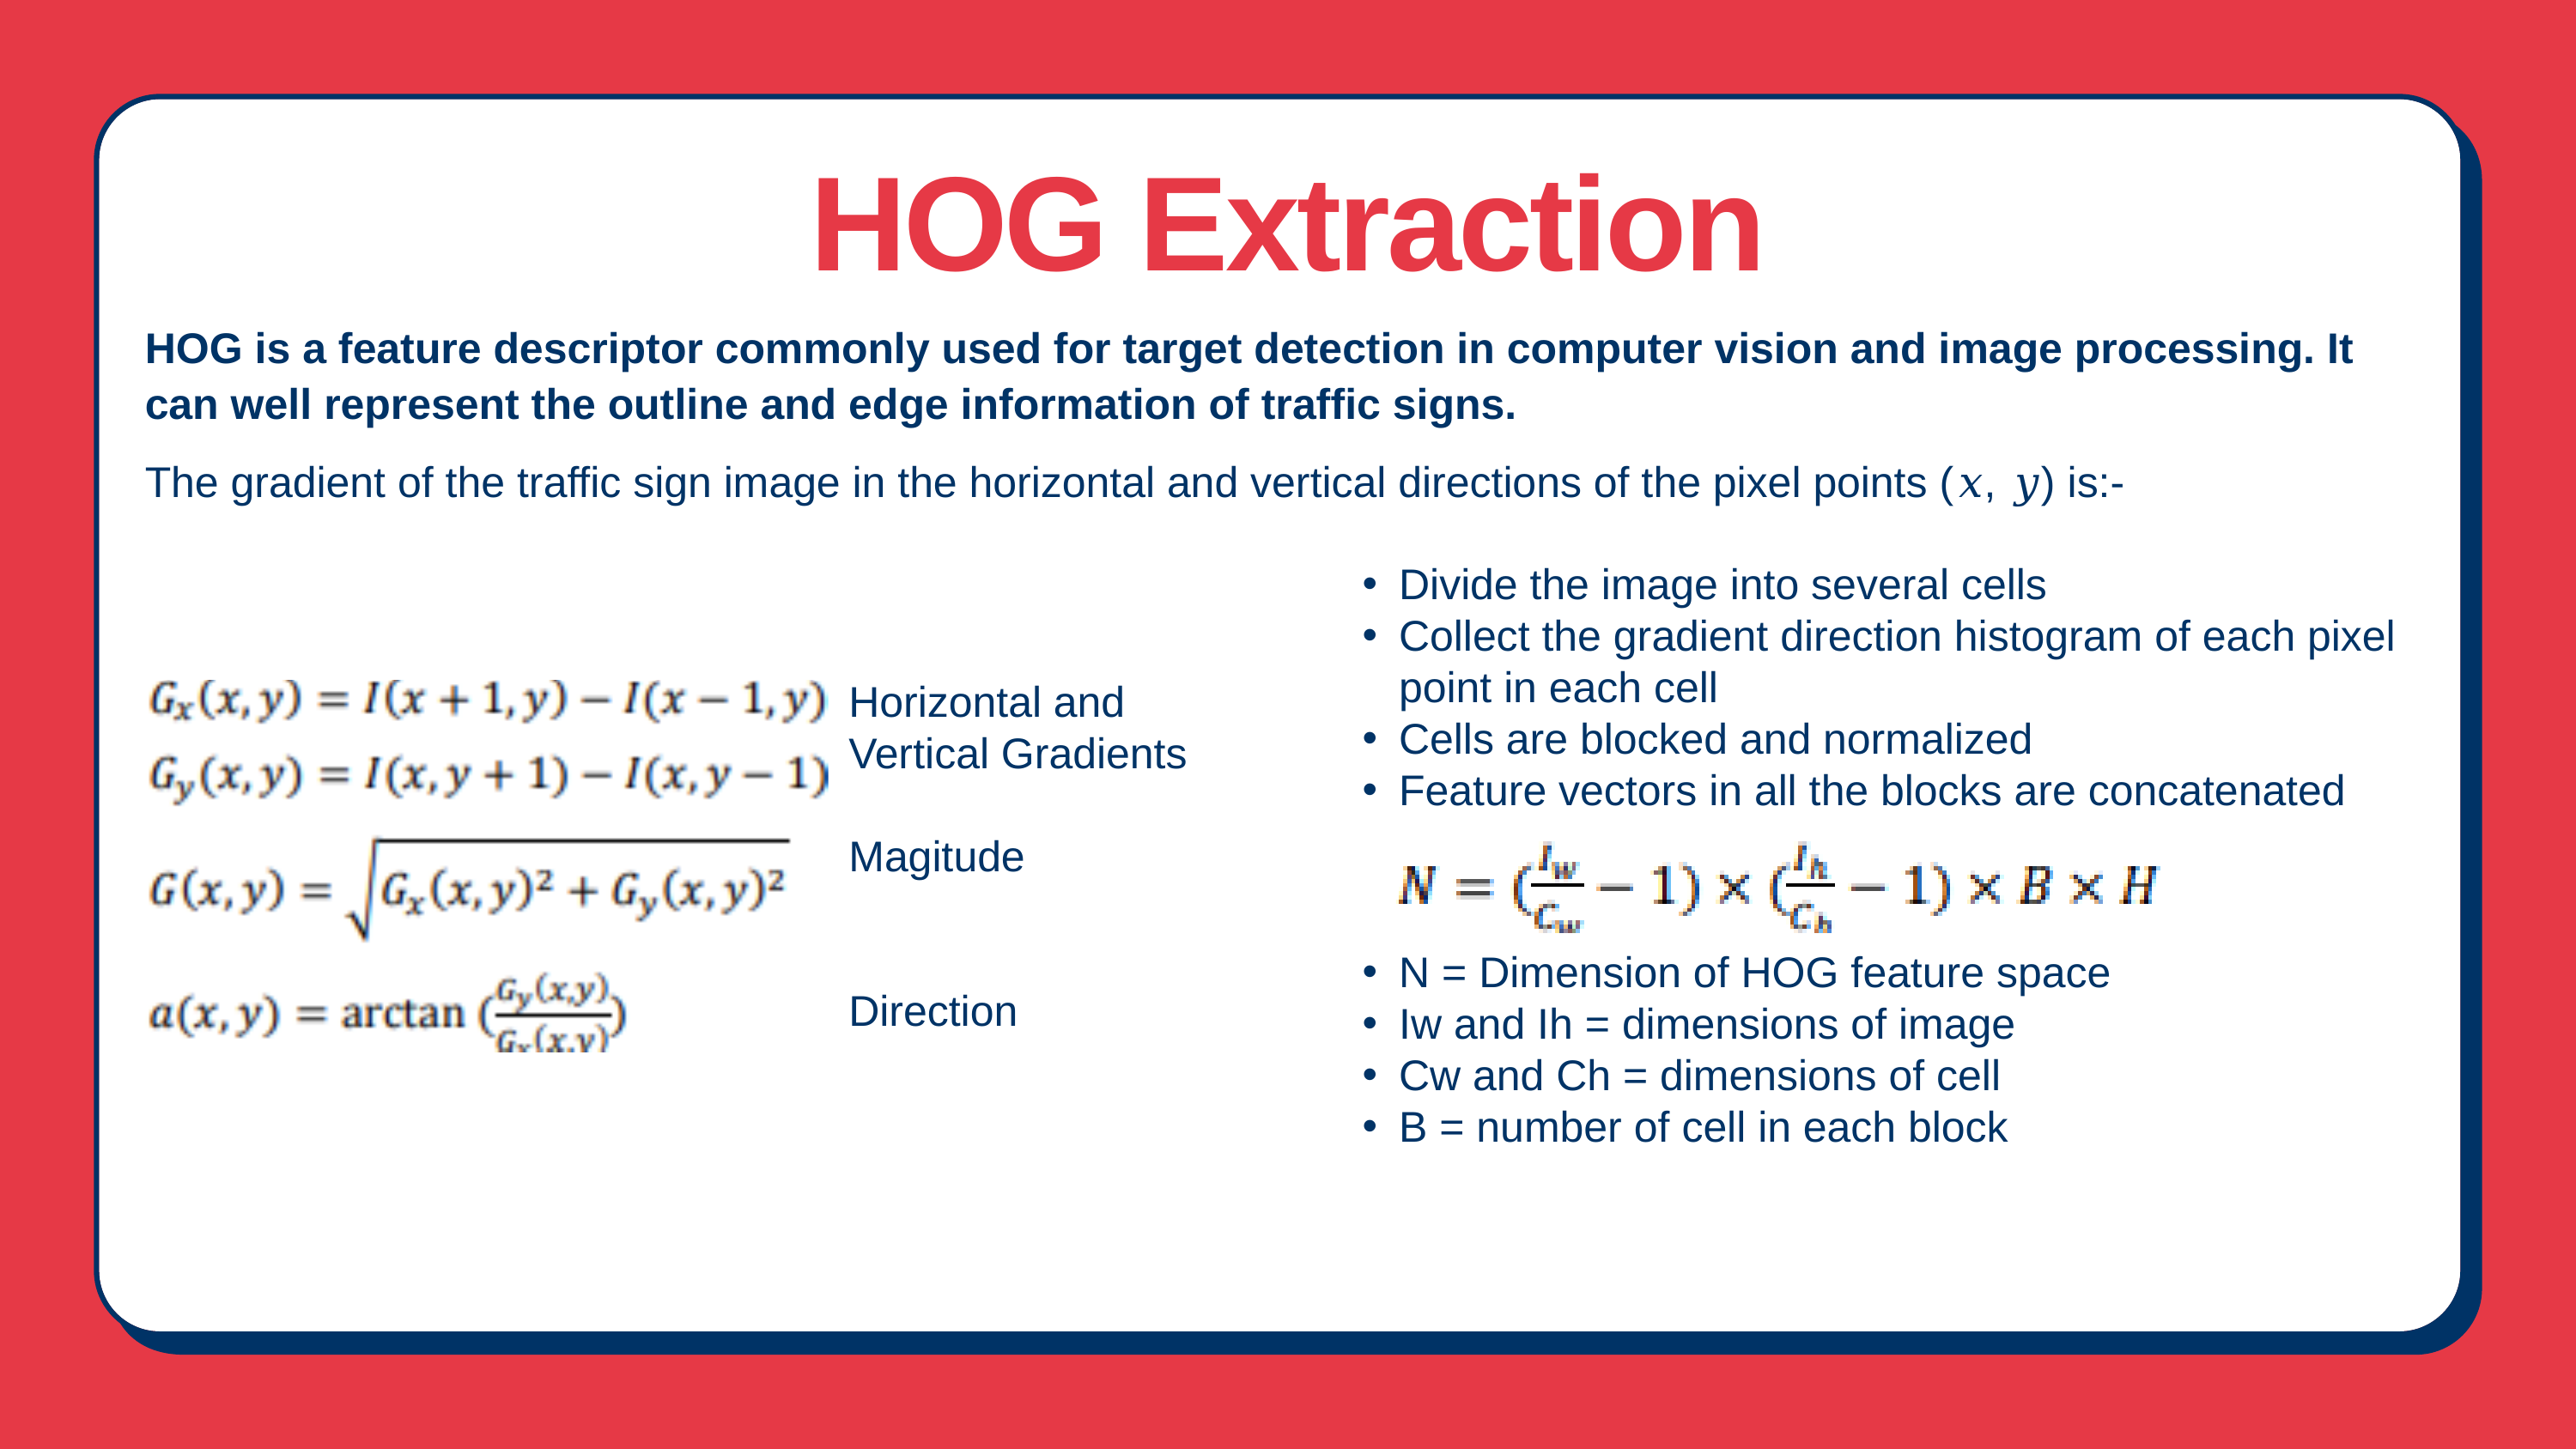

HOG Extraction
HOG is a feature descriptor commonly used for target detection in computer vision and image processing. It can well represent the outline and edge information of traffic signs.
The gradient of the traffic sign image in the horizontal and vertical directions of the pixel points (𝑥, 𝑦) is:-
Divide the image into several cells
Collect the gradient direction histogram of each pixel point in each cell
Cells are blocked and normalized
Feature vectors in all the blocks are concatenated
Horizontal and Vertical Gradients

Magitude

Direction

N = Dimension of HOG feature space
Iw and Ih = dimensions of image
Cw and Ch = dimensions of cell
B = number of cell in each block